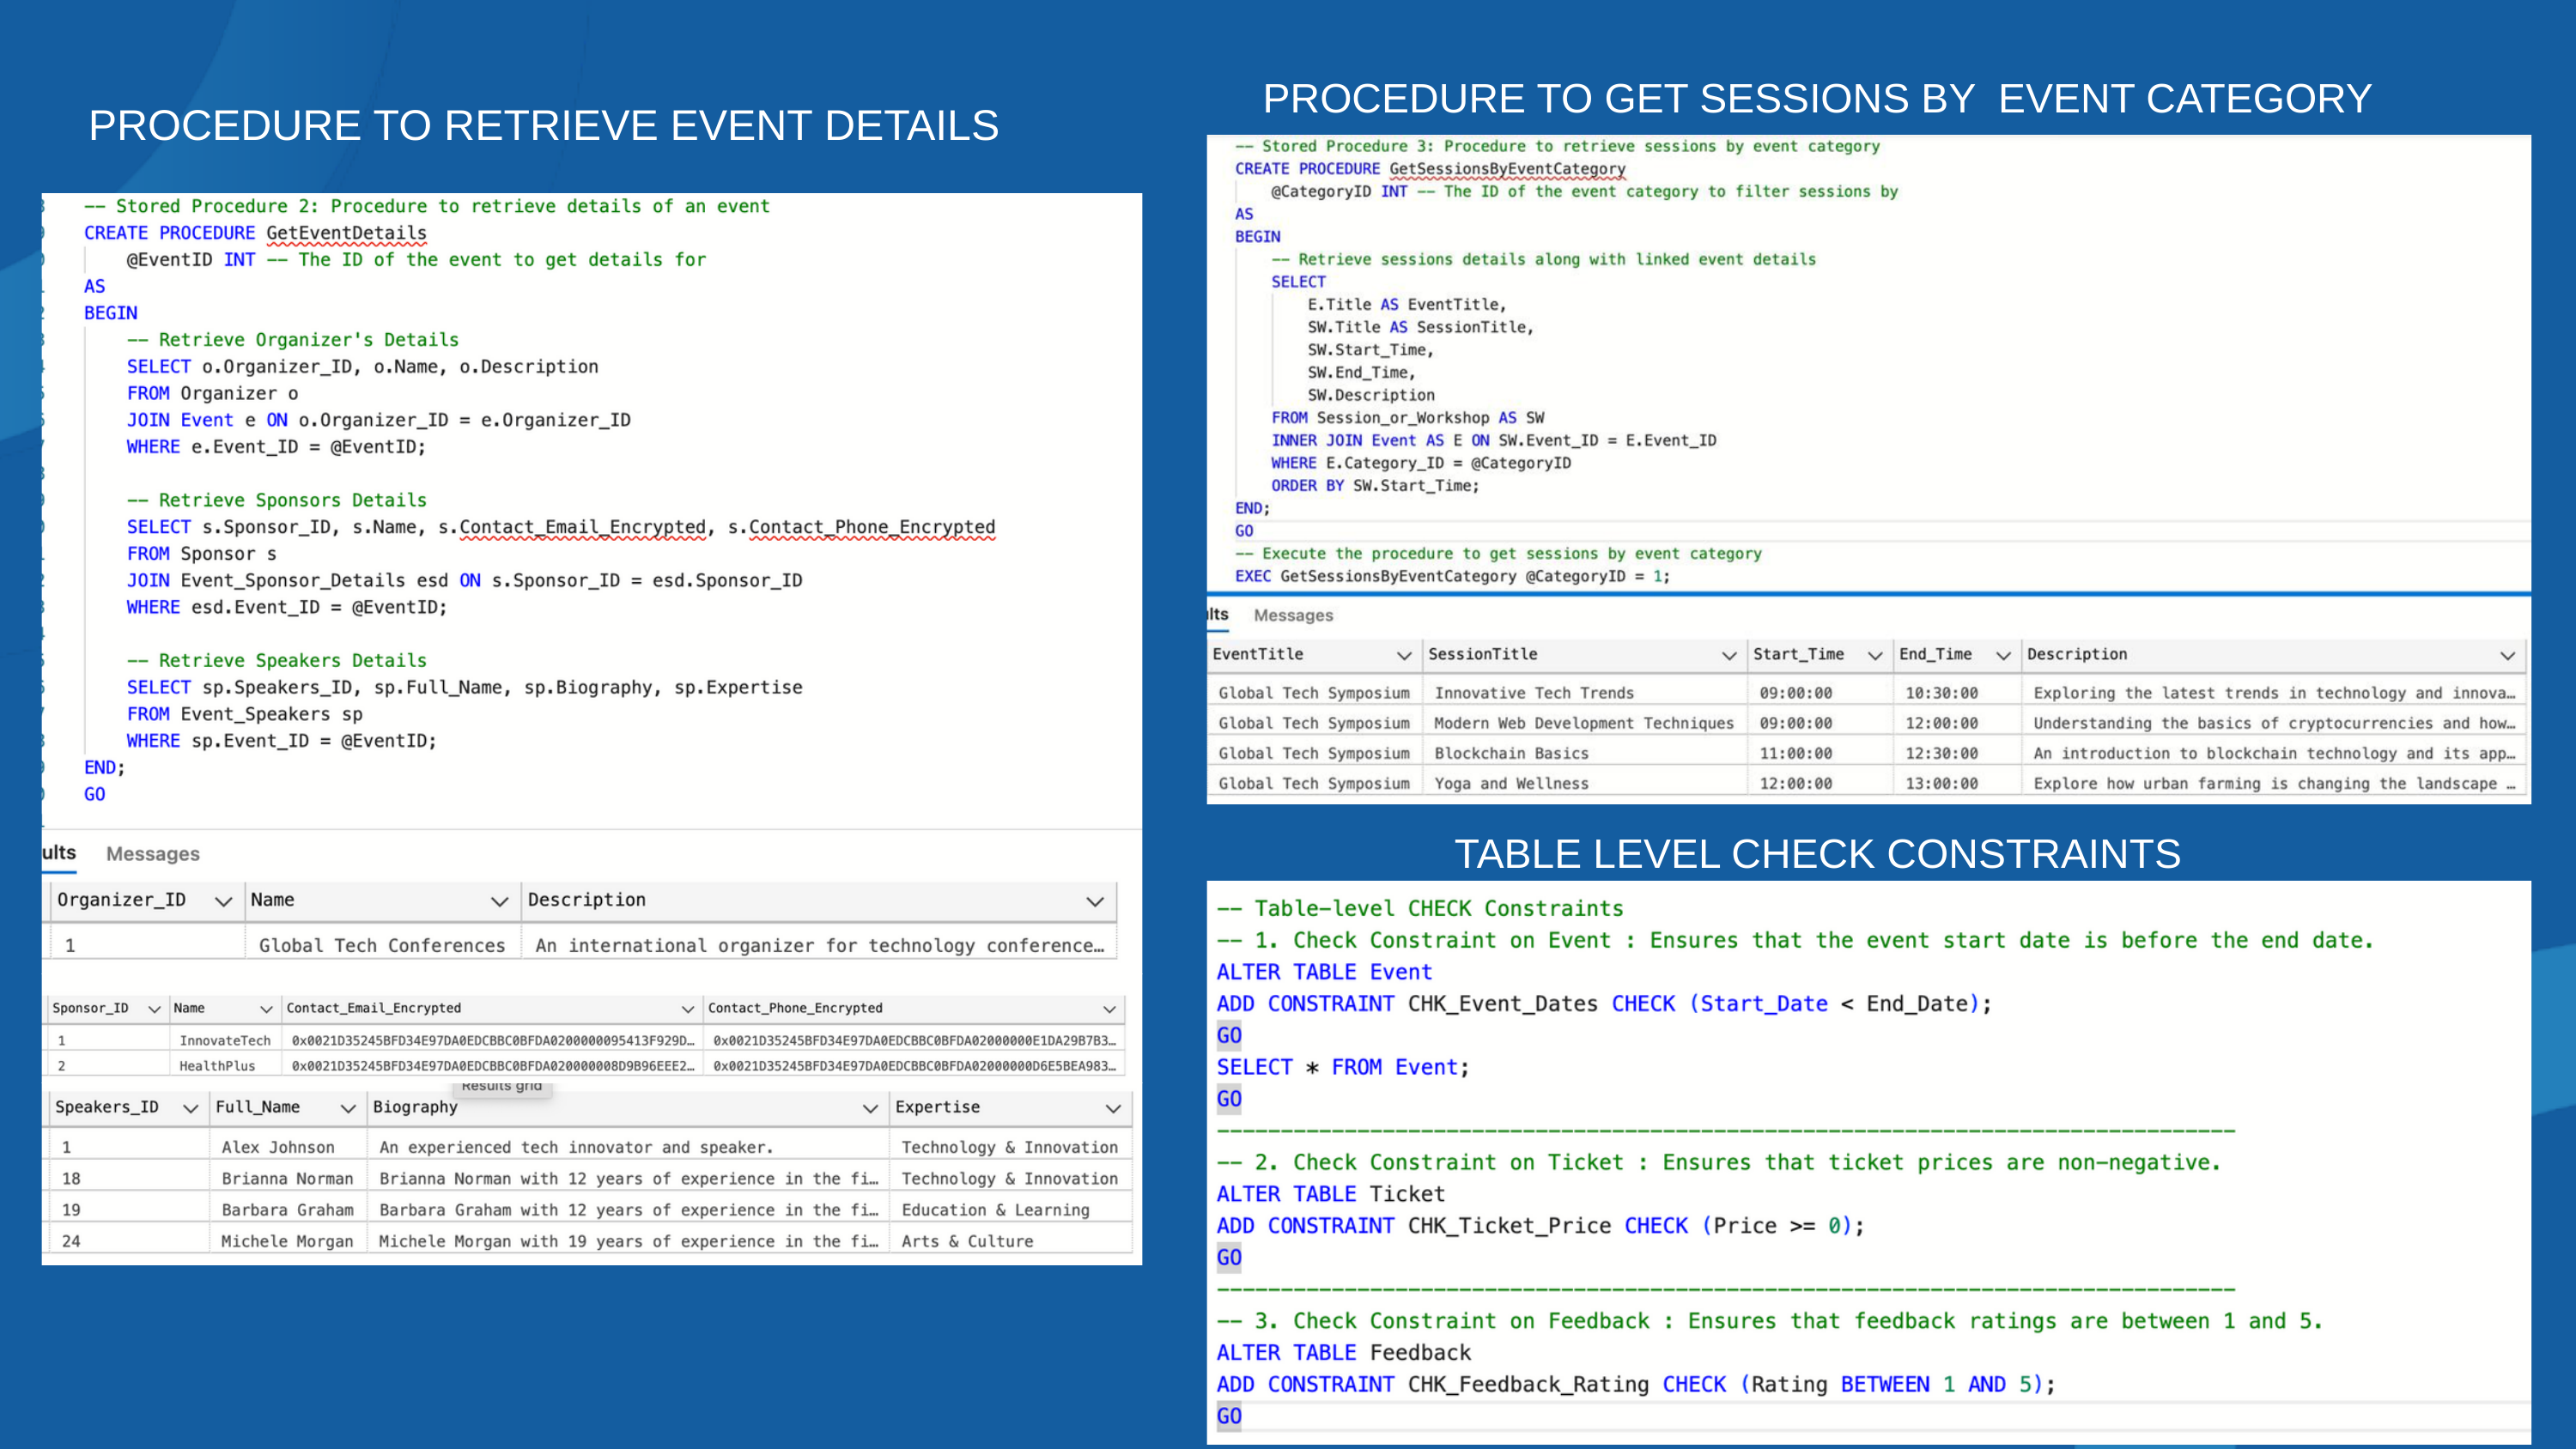

PROCEDURE TO GET SESSIONS BY  EVENT CATEGORY
PROCEDURE TO RETRIEVE EVENT DETAILS

TABLE LEVEL CHECK CONSTRAINTS